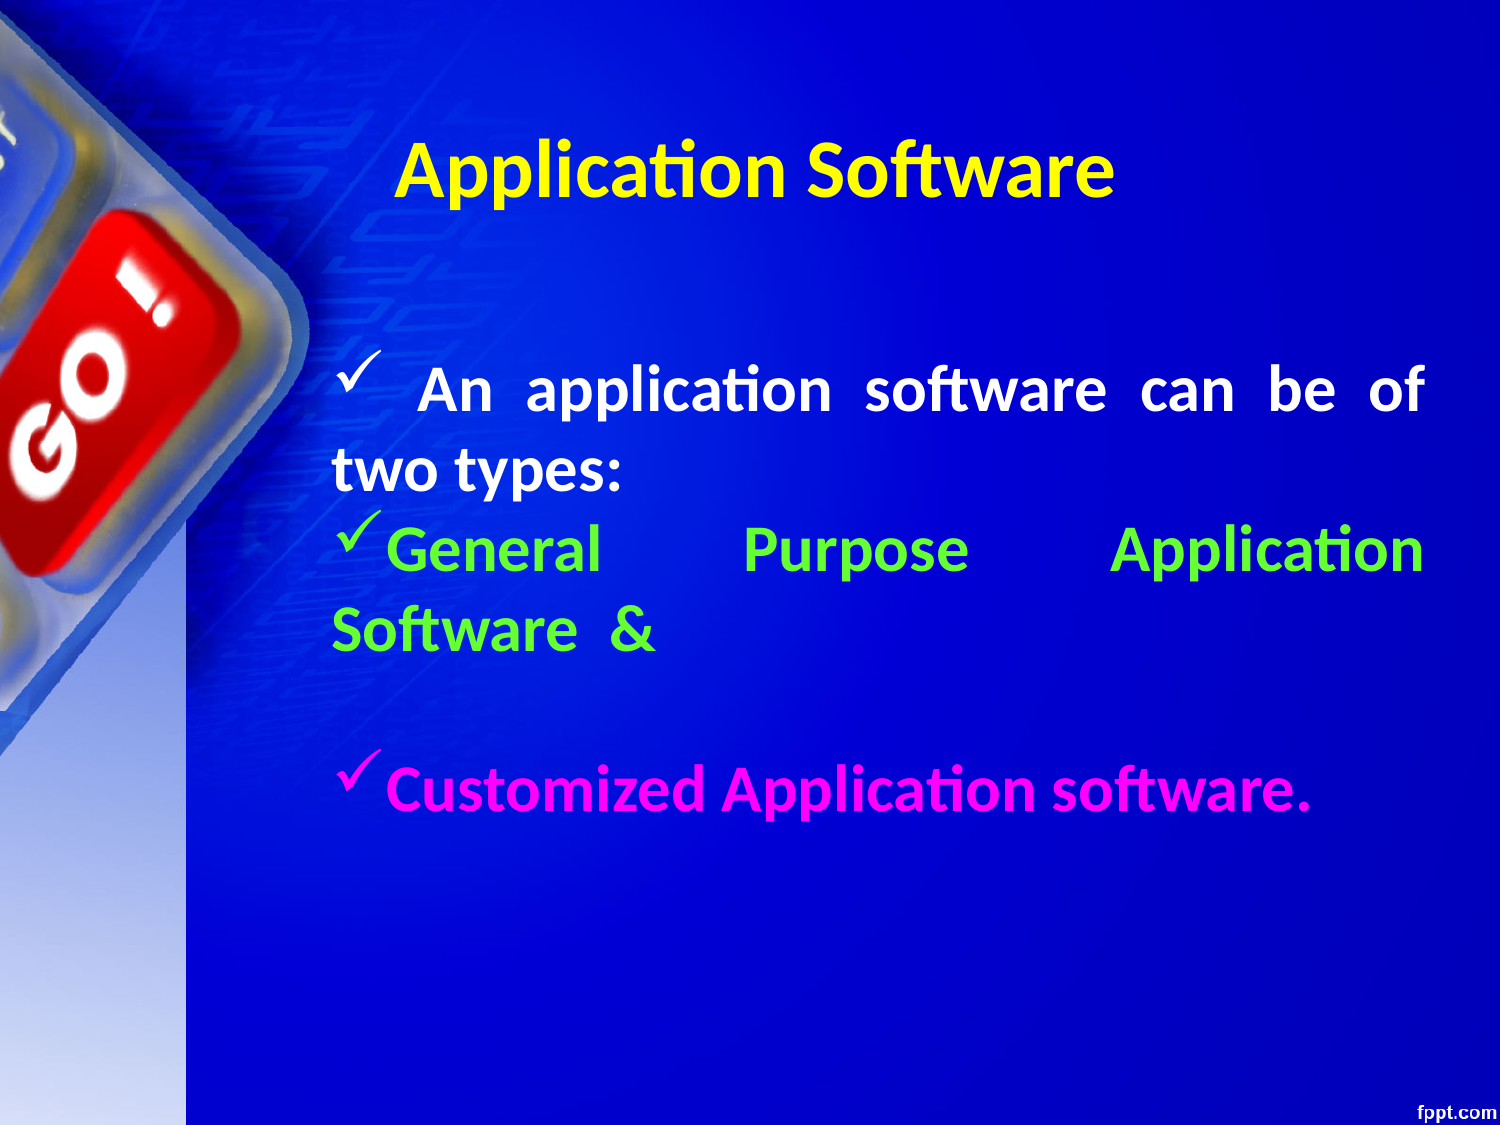

# Application Software

 An application software can be of two types:
General Purpose Application Software  &

Customized Application software.